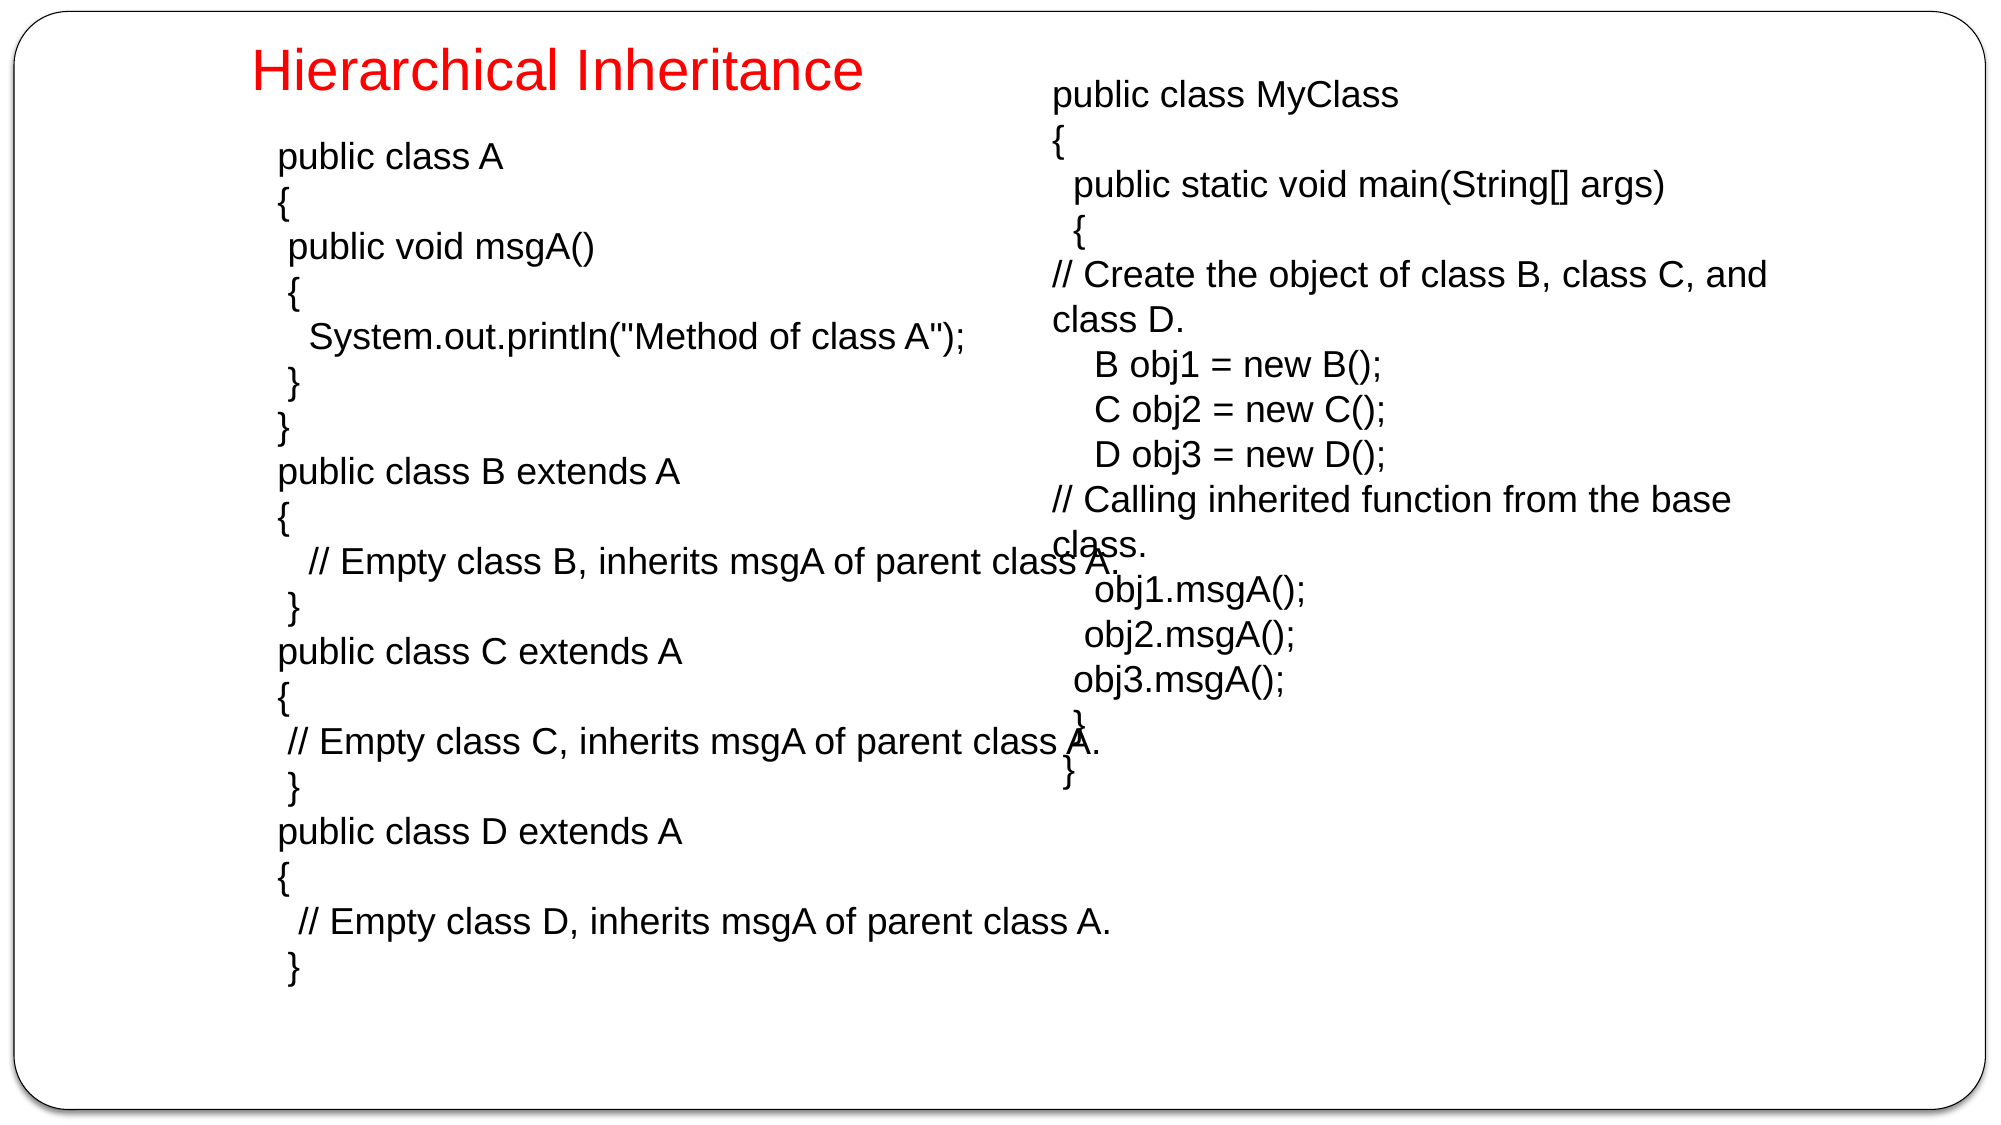

Hierarchical Inheritance
public class MyClass
{
  public static void main(String[] args)
  {
// Create the object of class B, class C, and class D.
    B obj1 = new B();
    C obj2 = new C();
    D obj3 = new D();
// Calling inherited function from the base class.
    obj1.msgA();
   obj2.msgA();
  obj3.msgA();
  }
 }
public class A
{
 public void msgA()
 {
   System.out.println("Method of class A");
 }
}
public class B extends A
{
   // Empty class B, inherits msgA of parent class A.
 }
public class C extends A
{
 // Empty class C, inherits msgA of parent class A.
 }
public class D extends A
{
  // Empty class D, inherits msgA of parent class A.
 }